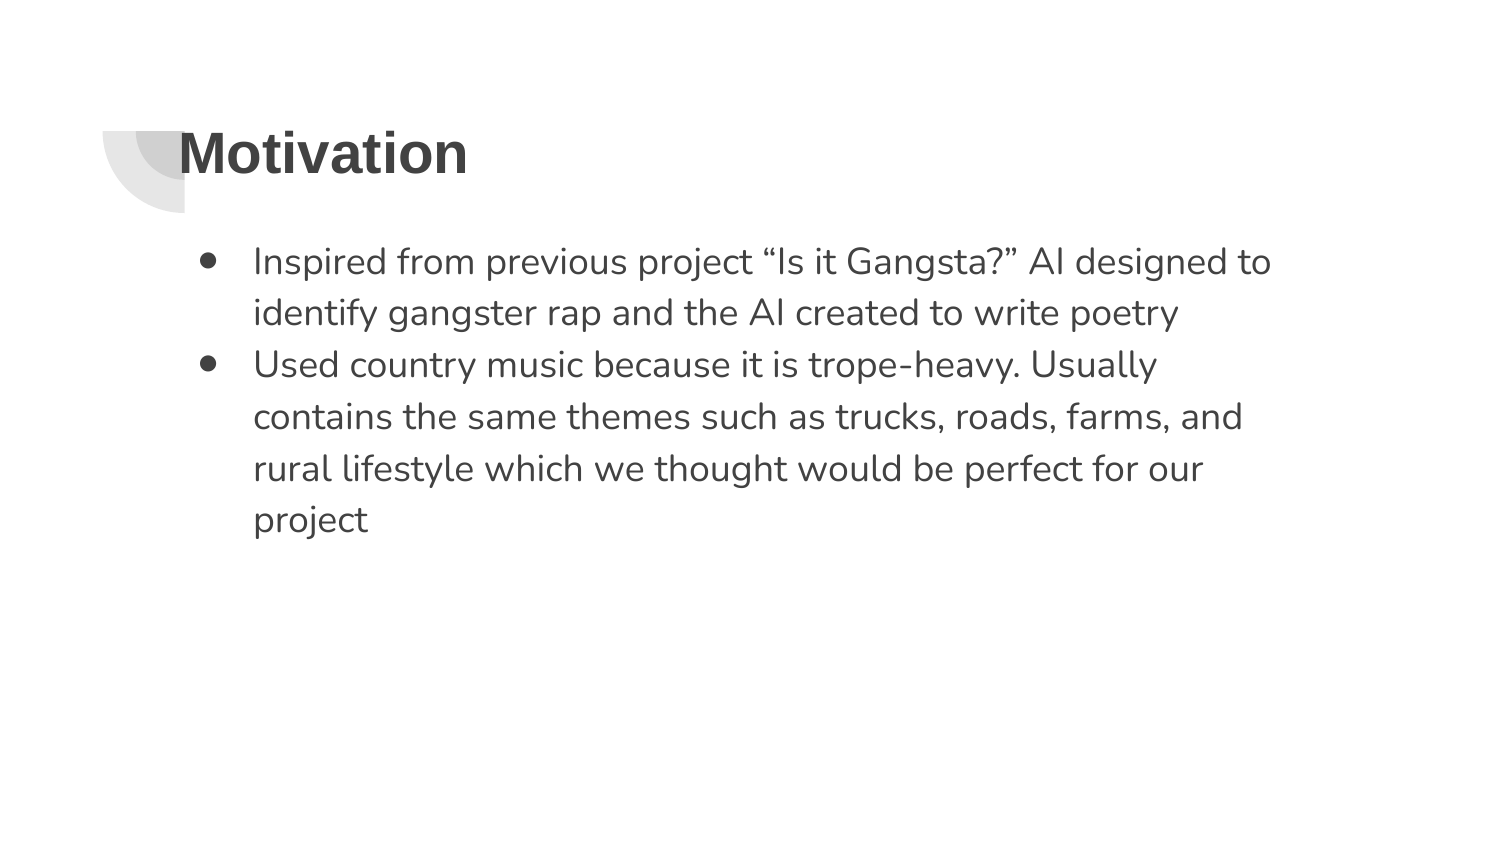

# Motivation
Inspired from previous project “Is it Gangsta?” AI designed to identify gangster rap and the AI created to write poetry
Used country music because it is trope-heavy. Usually contains the same themes such as trucks, roads, farms, and rural lifestyle which we thought would be perfect for our project